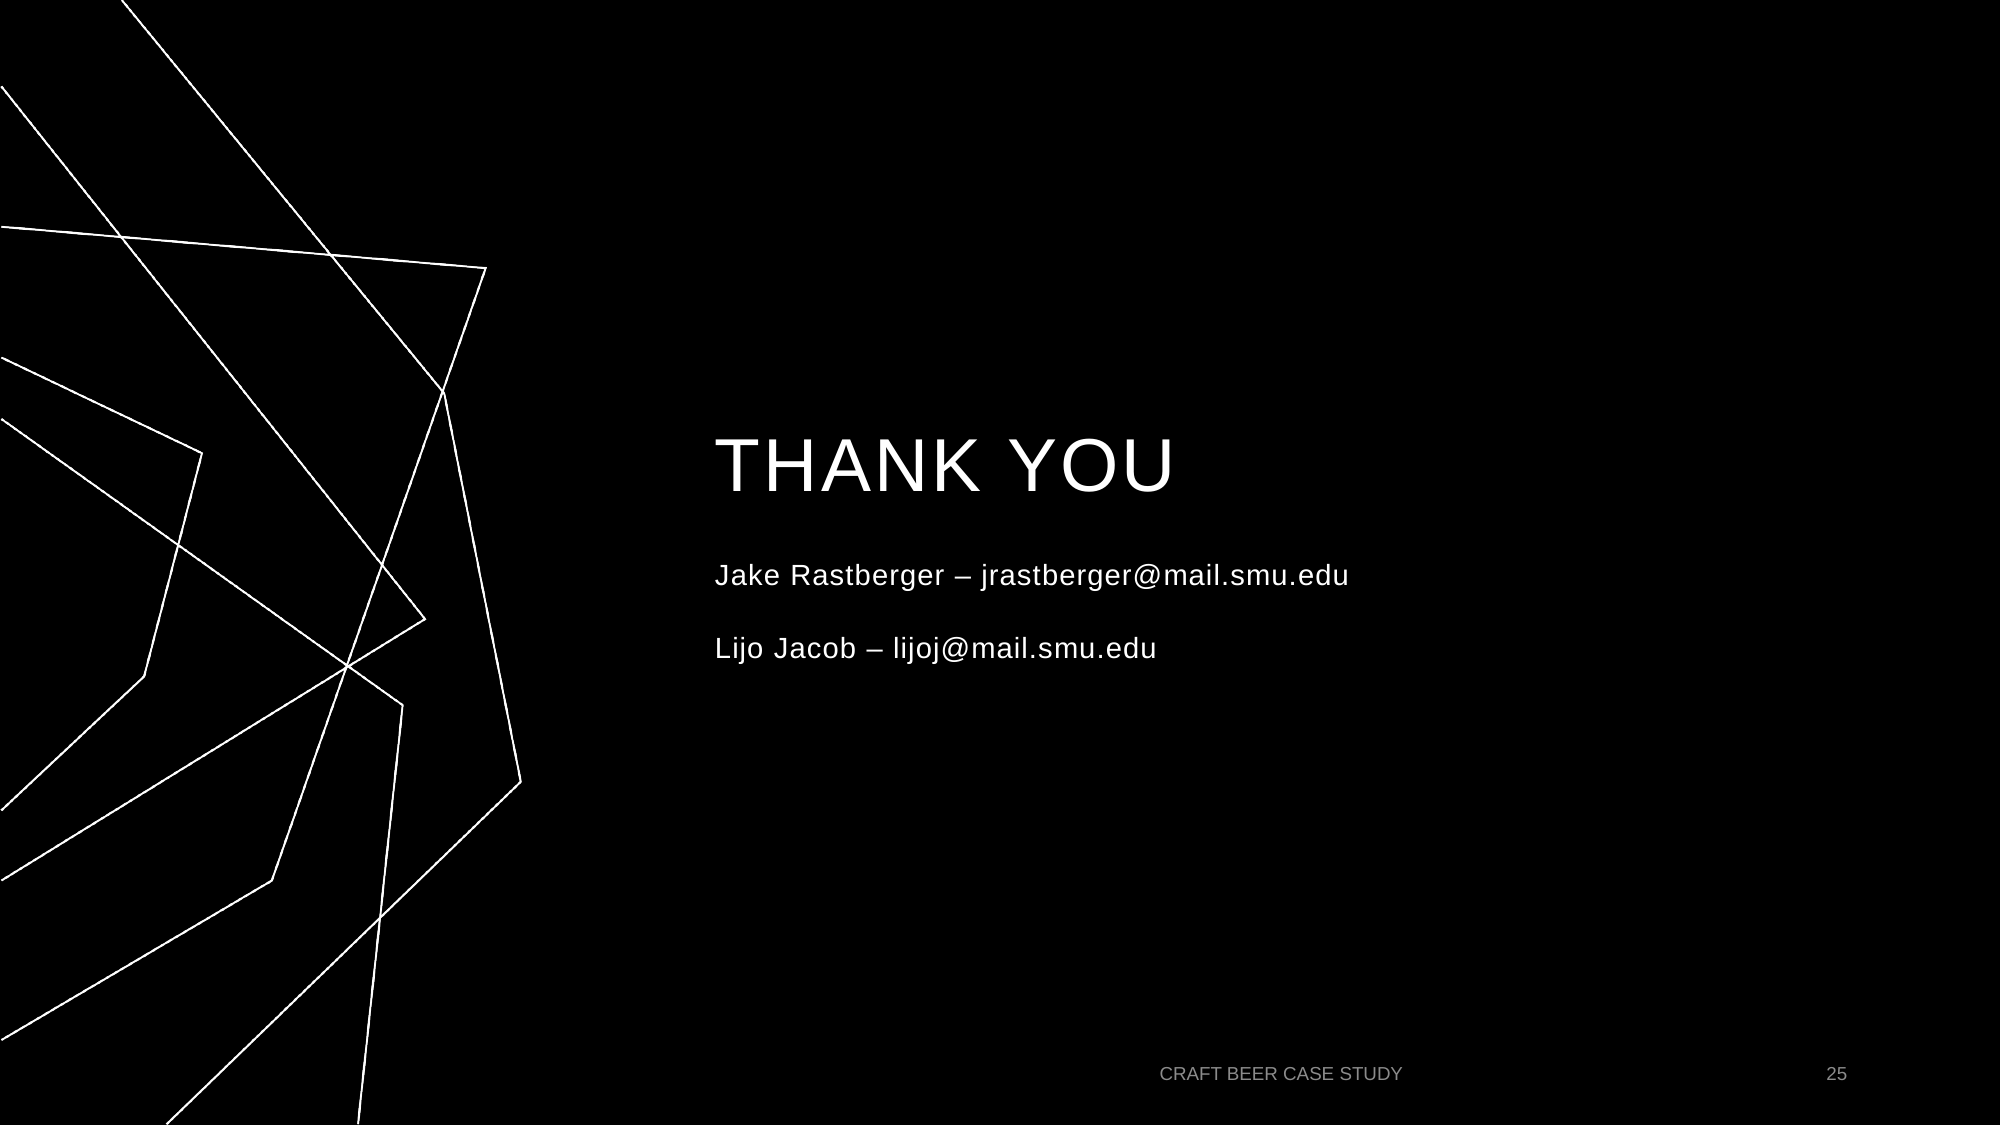

# THANK YOU
Jake Rastberger – jrastberger@mail.smu.edu
Lijo Jacob – lijoj@mail.smu.edu
CRAFT BEER CASE STUDY
25